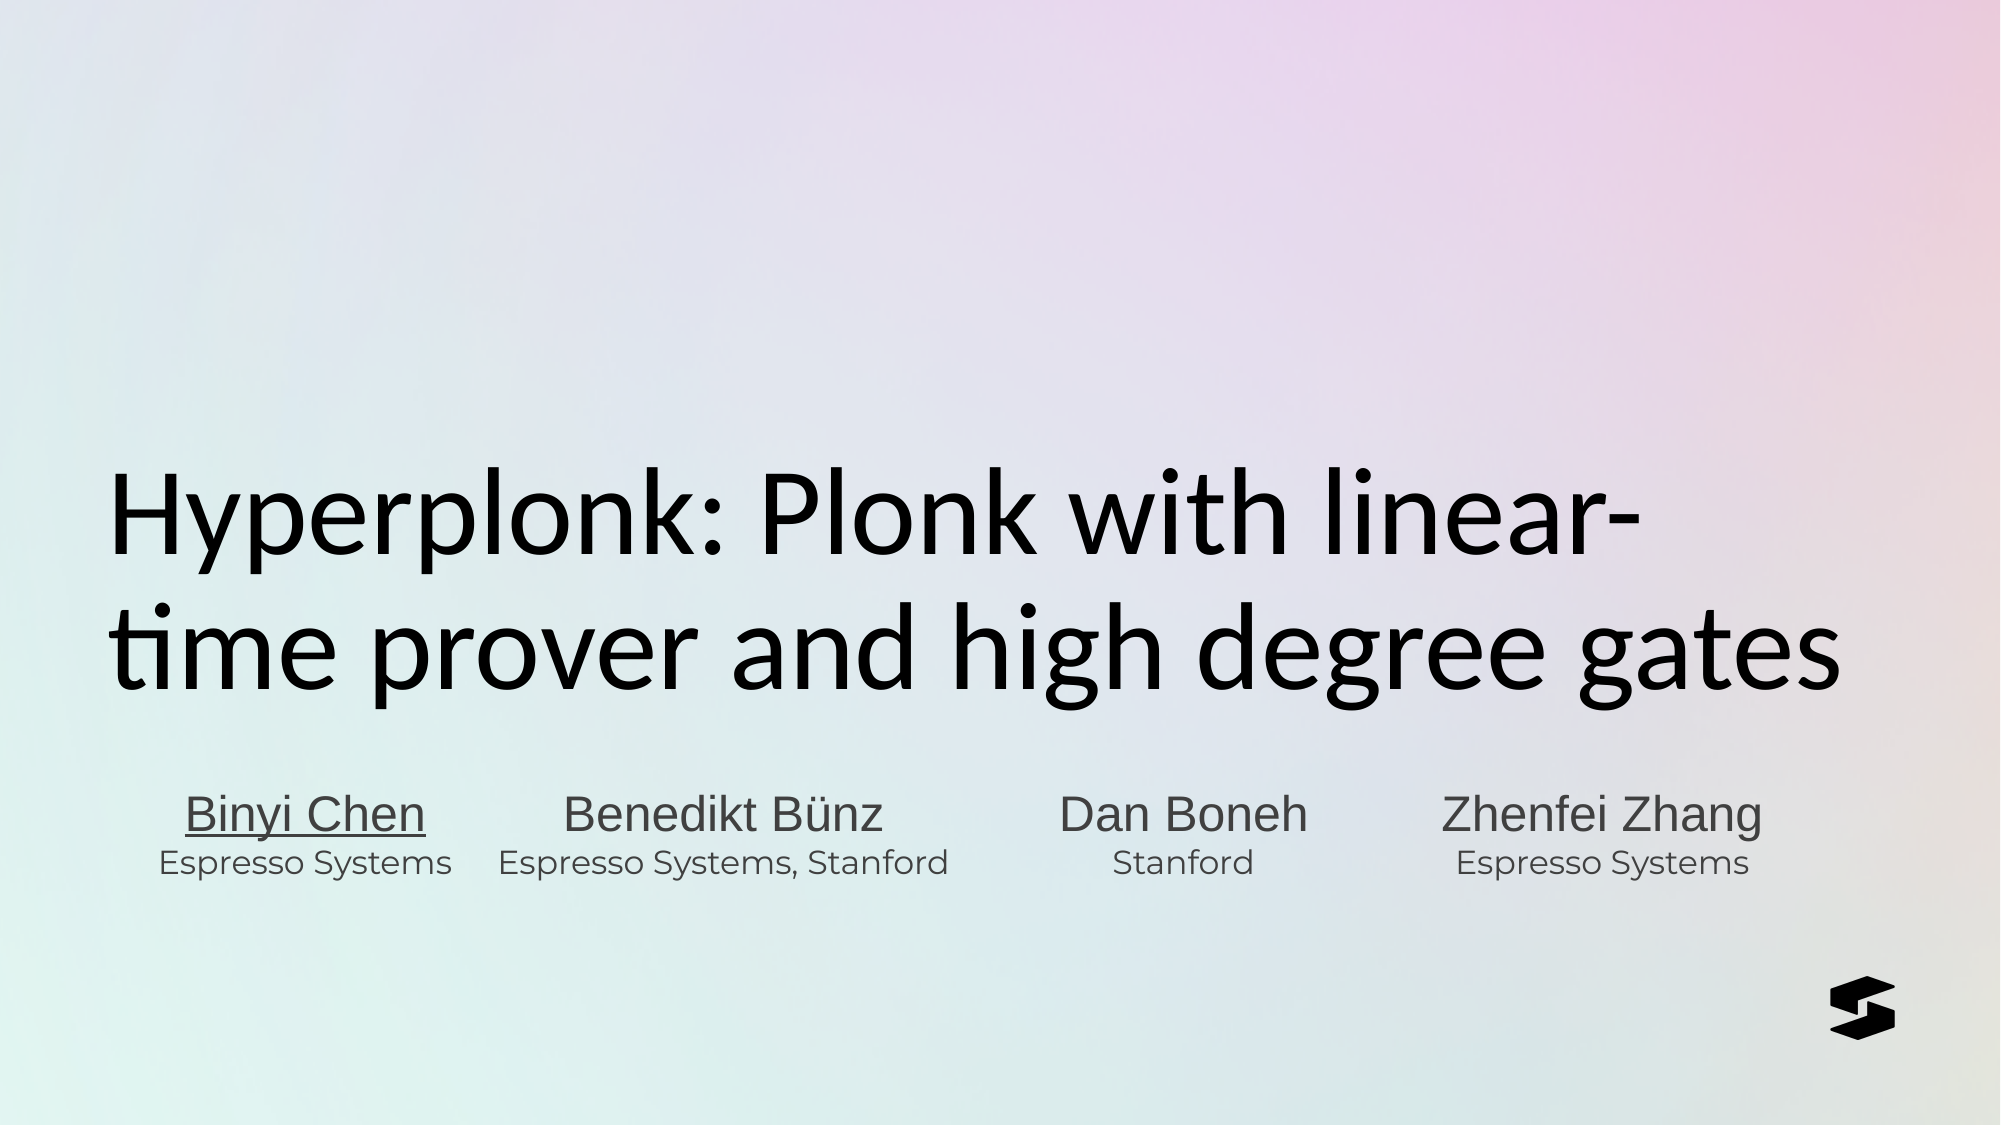

# Hyperplonk: Plonk with linear-time prover and high degree gates
Binyi Chen
Espresso Systems
Dan Boneh
Stanford
Zhenfei Zhang
Espresso Systems
Benedikt Bünz
Espresso Systems, Stanford